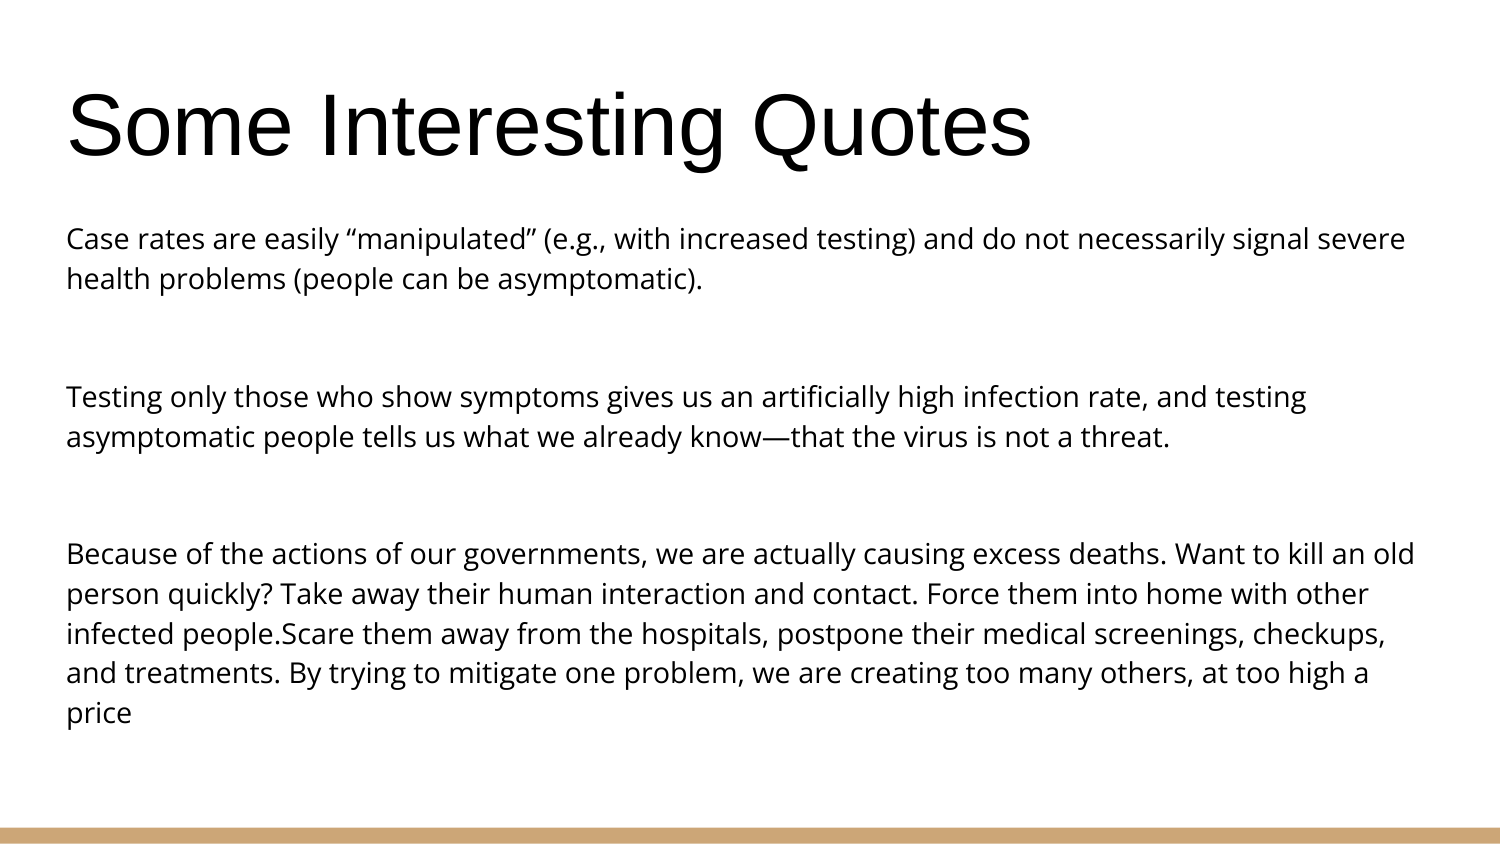

# Some Interesting Quotes
Case rates are easily “manipulated” (e.g., with increased testing) and do not necessarily signal severe health problems (people can be asymptomatic).

Testing only those who show symptoms gives us an artificially high infection rate, and testing asymptomatic people tells us what we already know—that the virus is not a threat.

Because of the actions of our governments, we are actually causing excess deaths. Want to kill an old person quickly? Take away their human interaction and contact. Force them into home with other infected people.Scare them away from the hospitals, postpone their medical screenings, checkups, and treatments. By trying to mitigate one problem, we are creating too many others, at too high a price